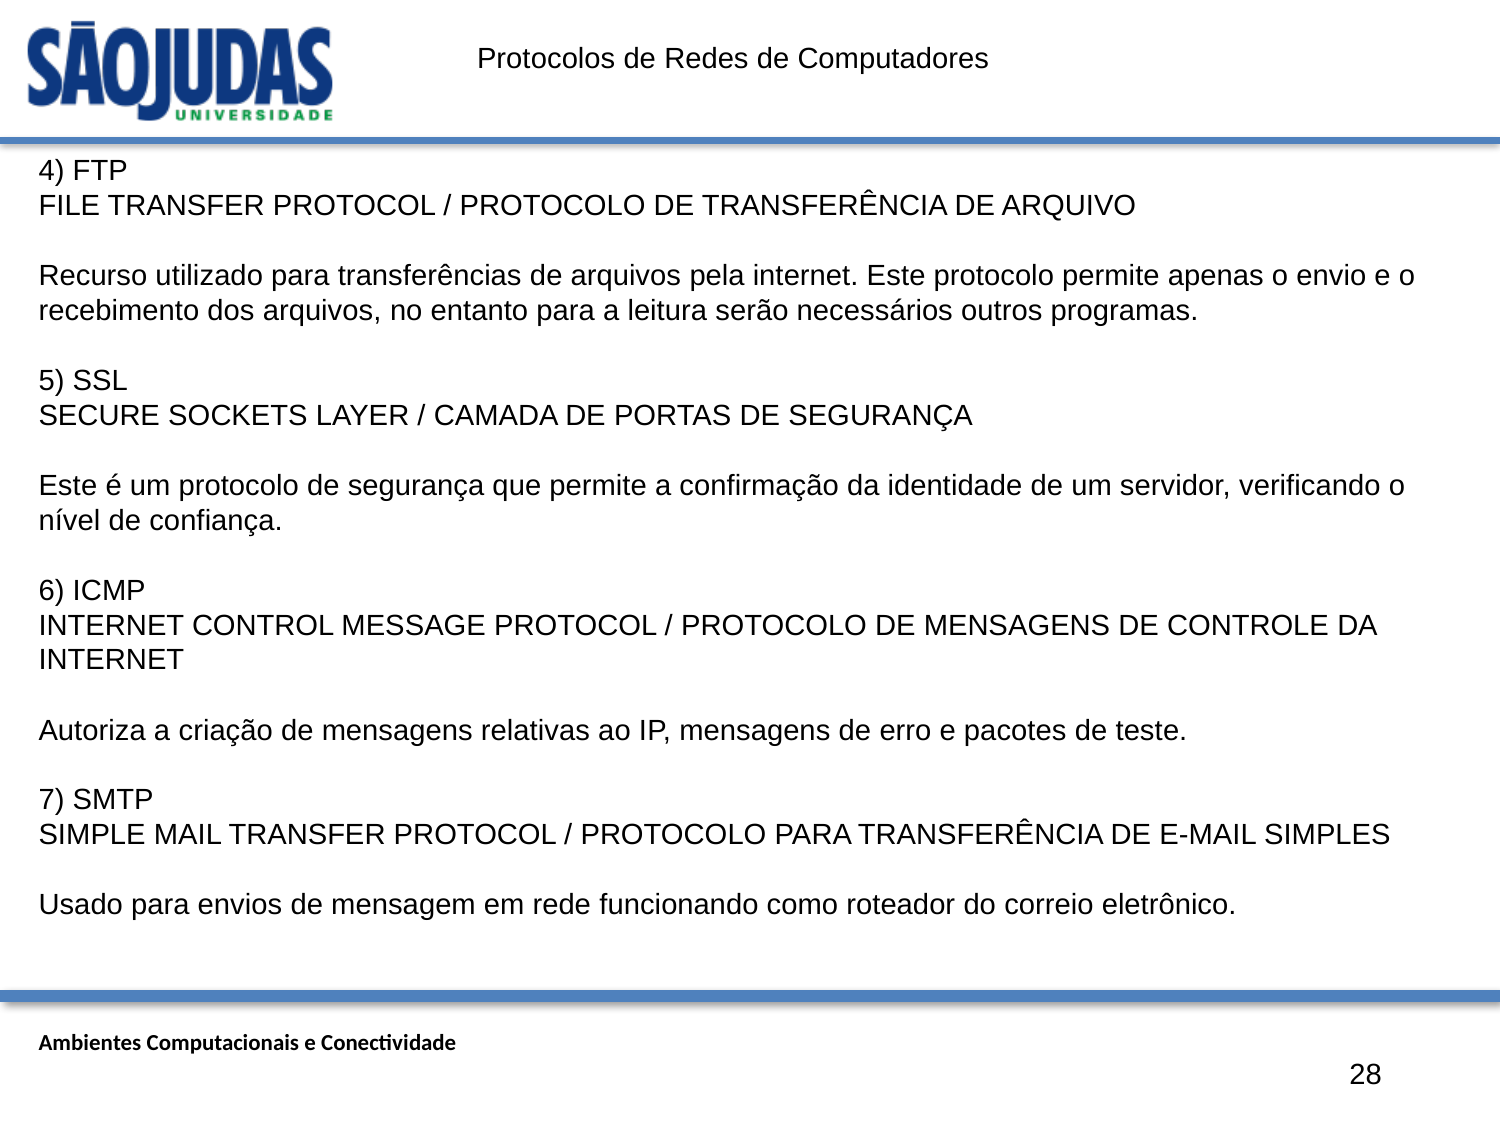

# Protocolos de Redes de Computadores
4) FTP
FILE TRANSFER PROTOCOL / PROTOCOLO DE TRANSFERÊNCIA DE ARQUIVO

Recurso utilizado para transferências de arquivos pela internet. Este protocolo permite apenas o envio e o recebimento dos arquivos, no entanto para a leitura serão necessários outros programas.

5) SSL
SECURE SOCKETS LAYER / CAMADA DE PORTAS DE SEGURANÇA

Este é um protocolo de segurança que permite a confirmação da identidade de um servidor, verificando o nível de confiança.

6) ICMP
INTERNET CONTROL MESSAGE PROTOCOL / PROTOCOLO DE MENSAGENS DE CONTROLE DA INTERNET

Autoriza a criação de mensagens relativas ao IP, mensagens de erro e pacotes de teste.

7) SMTP
SIMPLE MAIL TRANSFER PROTOCOL / PROTOCOLO PARA TRANSFERÊNCIA DE E-MAIL SIMPLES

Usado para envios de mensagem em rede funcionando como roteador do correio eletrônico.

28